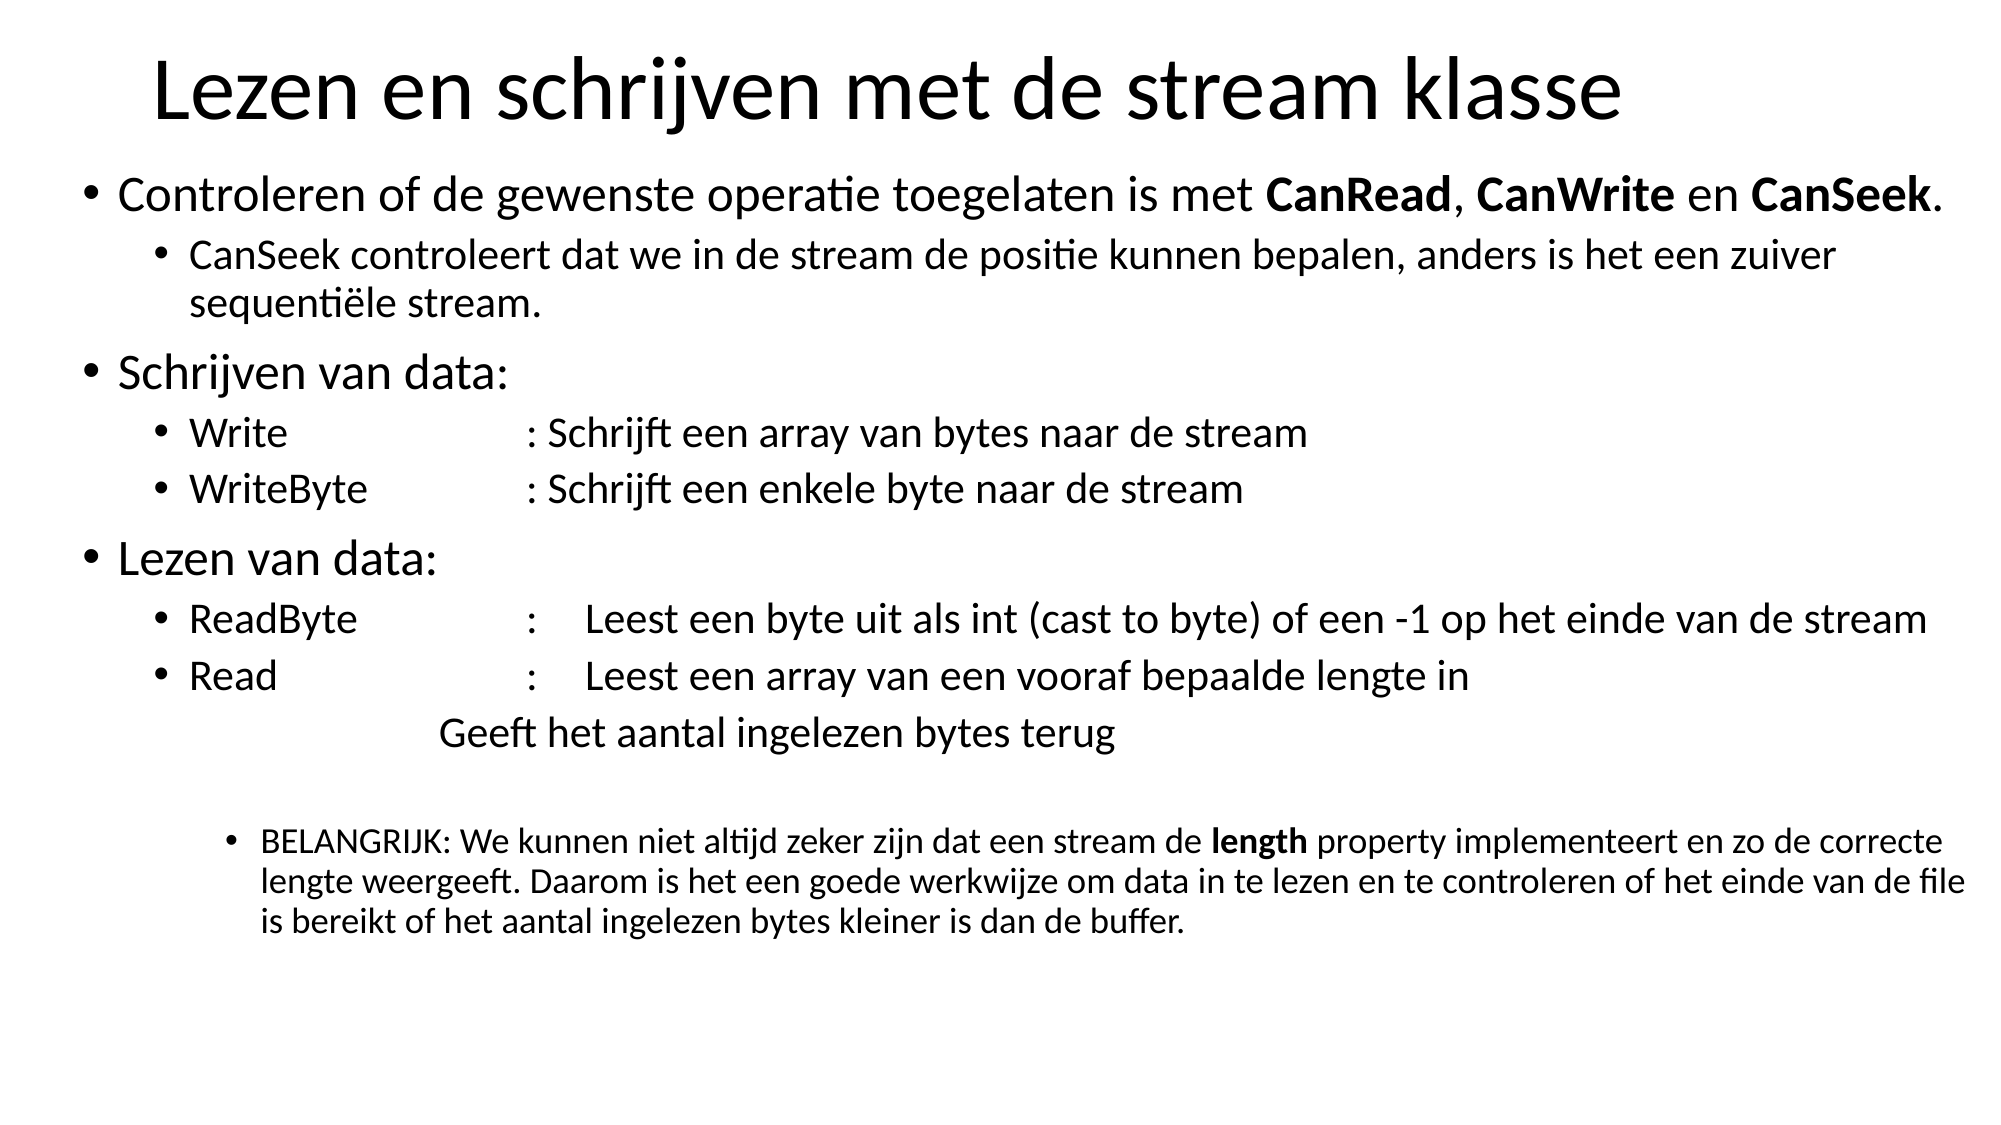

# Lezen en schrijven met de stream klasse
Controleren of de gewenste operatie toegelaten is met CanRead, CanWrite en CanSeek.
CanSeek controleert dat we in de stream de positie kunnen bepalen, anders is het een zuiver sequentiële stream.
Schrijven van data:
Write	: Schrijft een array van bytes naar de stream
WriteByte 	: Schrijft een enkele byte naar de stream
Lezen van data:
ReadByte	: 	Leest een byte uit als int (cast to byte) of een -1 op het einde van de stream
Read	: 	Leest een array van een vooraf bepaalde lengte in
		Geeft het aantal ingelezen bytes terug

BELANGRIJK: We kunnen niet altijd zeker zijn dat een stream de length property implementeert en zo de correcte lengte weergeeft. Daarom is het een goede werkwijze om data in te lezen en te controleren of het einde van de file is bereikt of het aantal ingelezen bytes kleiner is dan de buffer.